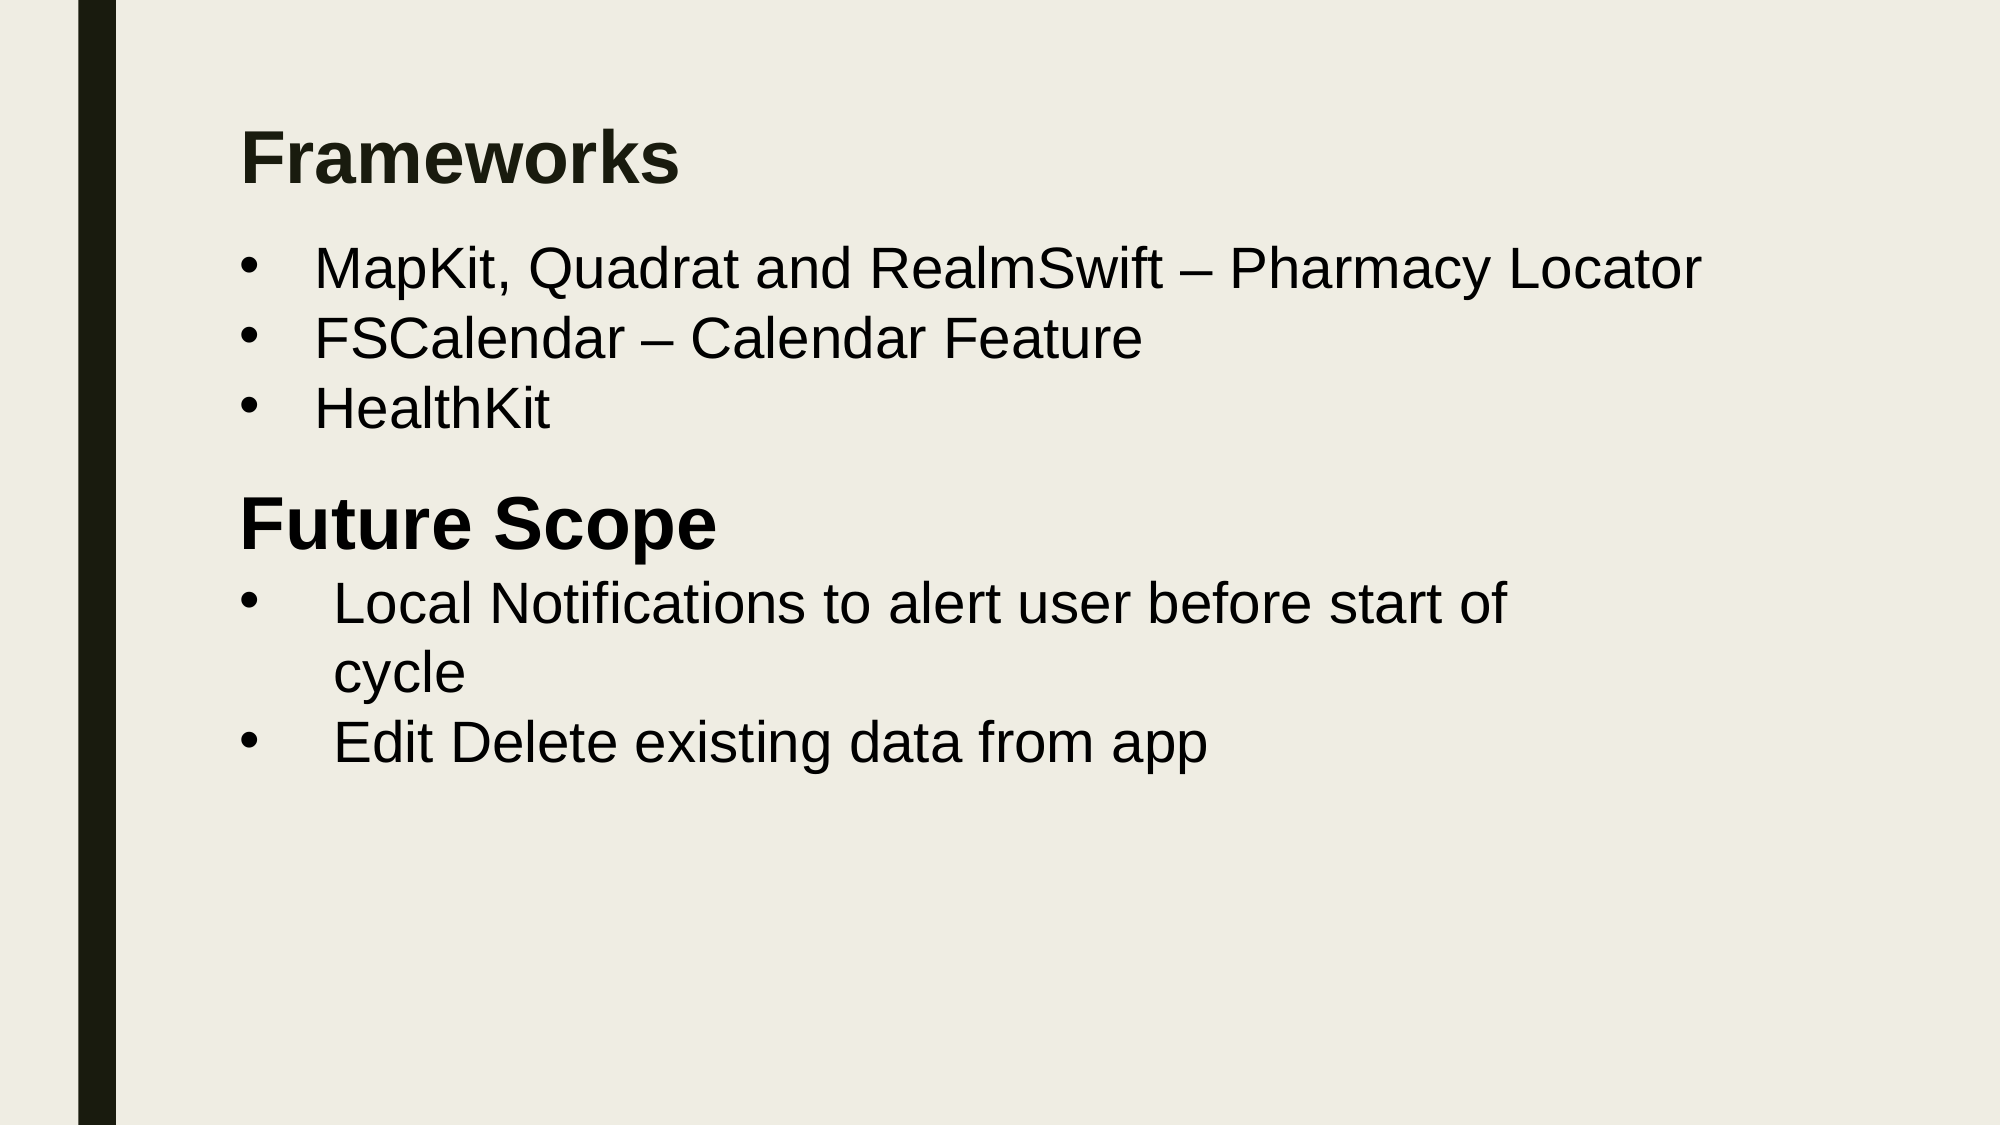

# Frameworks
MapKit, Quadrat and RealmSwift – Pharmacy Locator
FSCalendar – Calendar Feature
HealthKit

Future Scope
Local Notifications to alert user before start of cycle
Edit Delete existing data from app